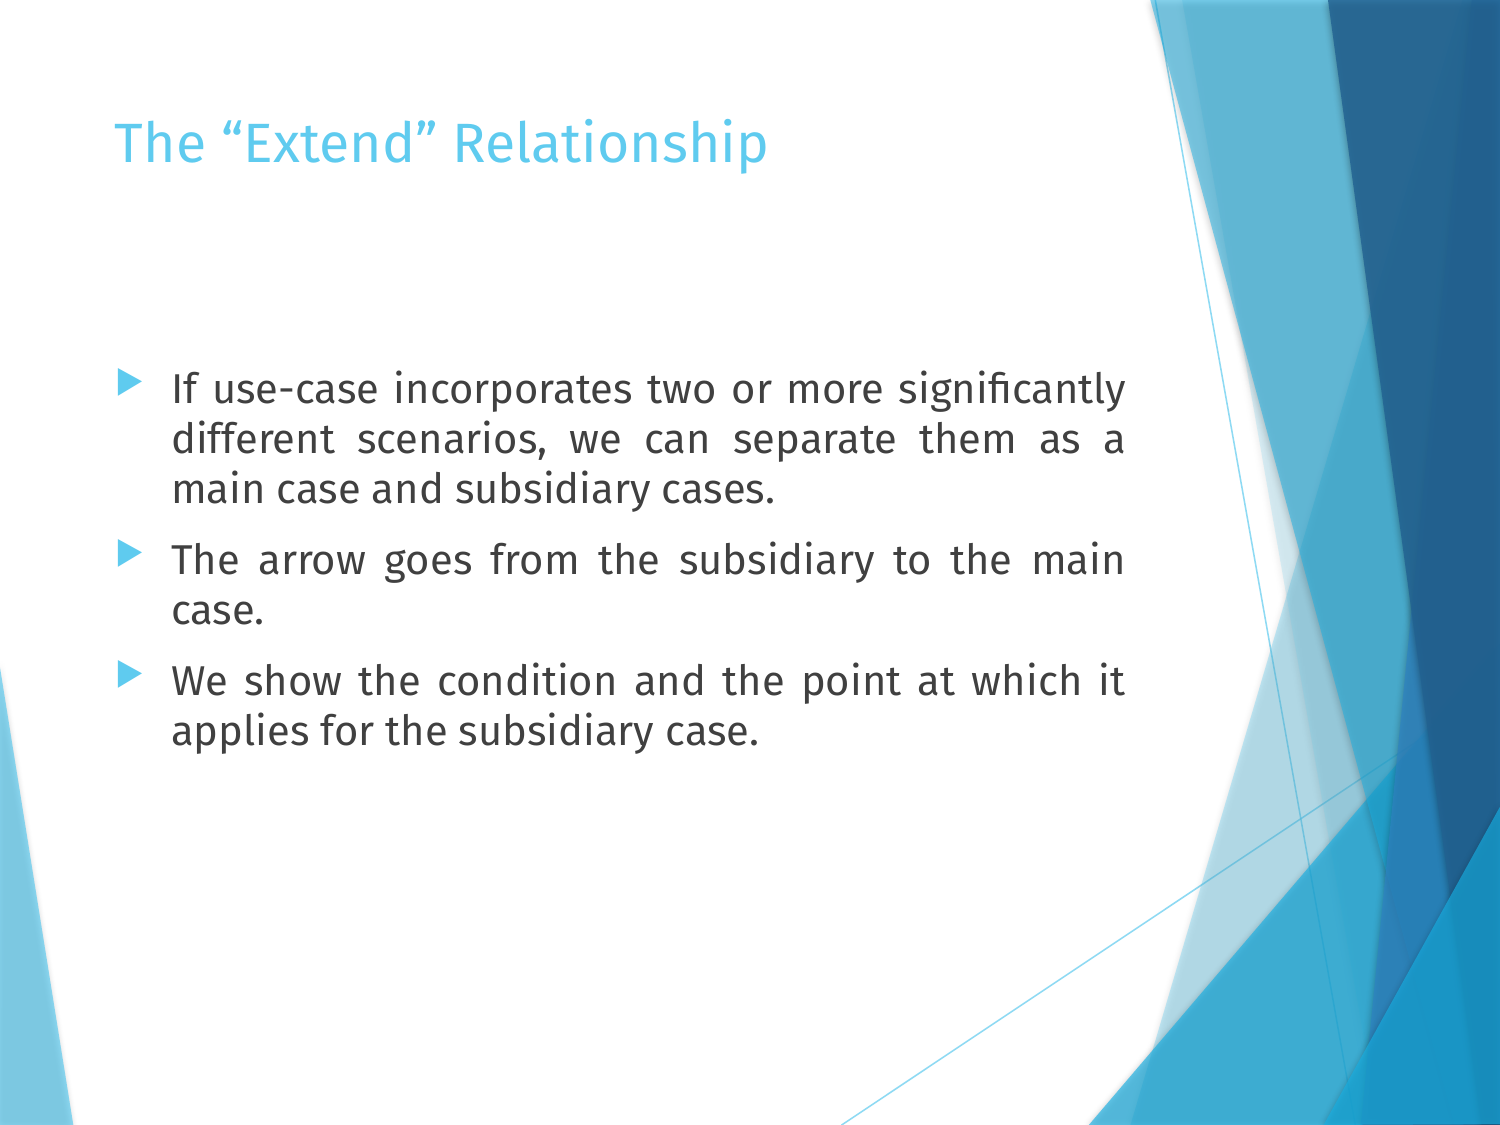

# The “Extend” Relationship
If use-case incorporates two or more significantly different scenarios, we can separate them as a main case and subsidiary cases.
The arrow goes from the subsidiary to the main case.
We show the condition and the point at which it applies for the subsidiary case.